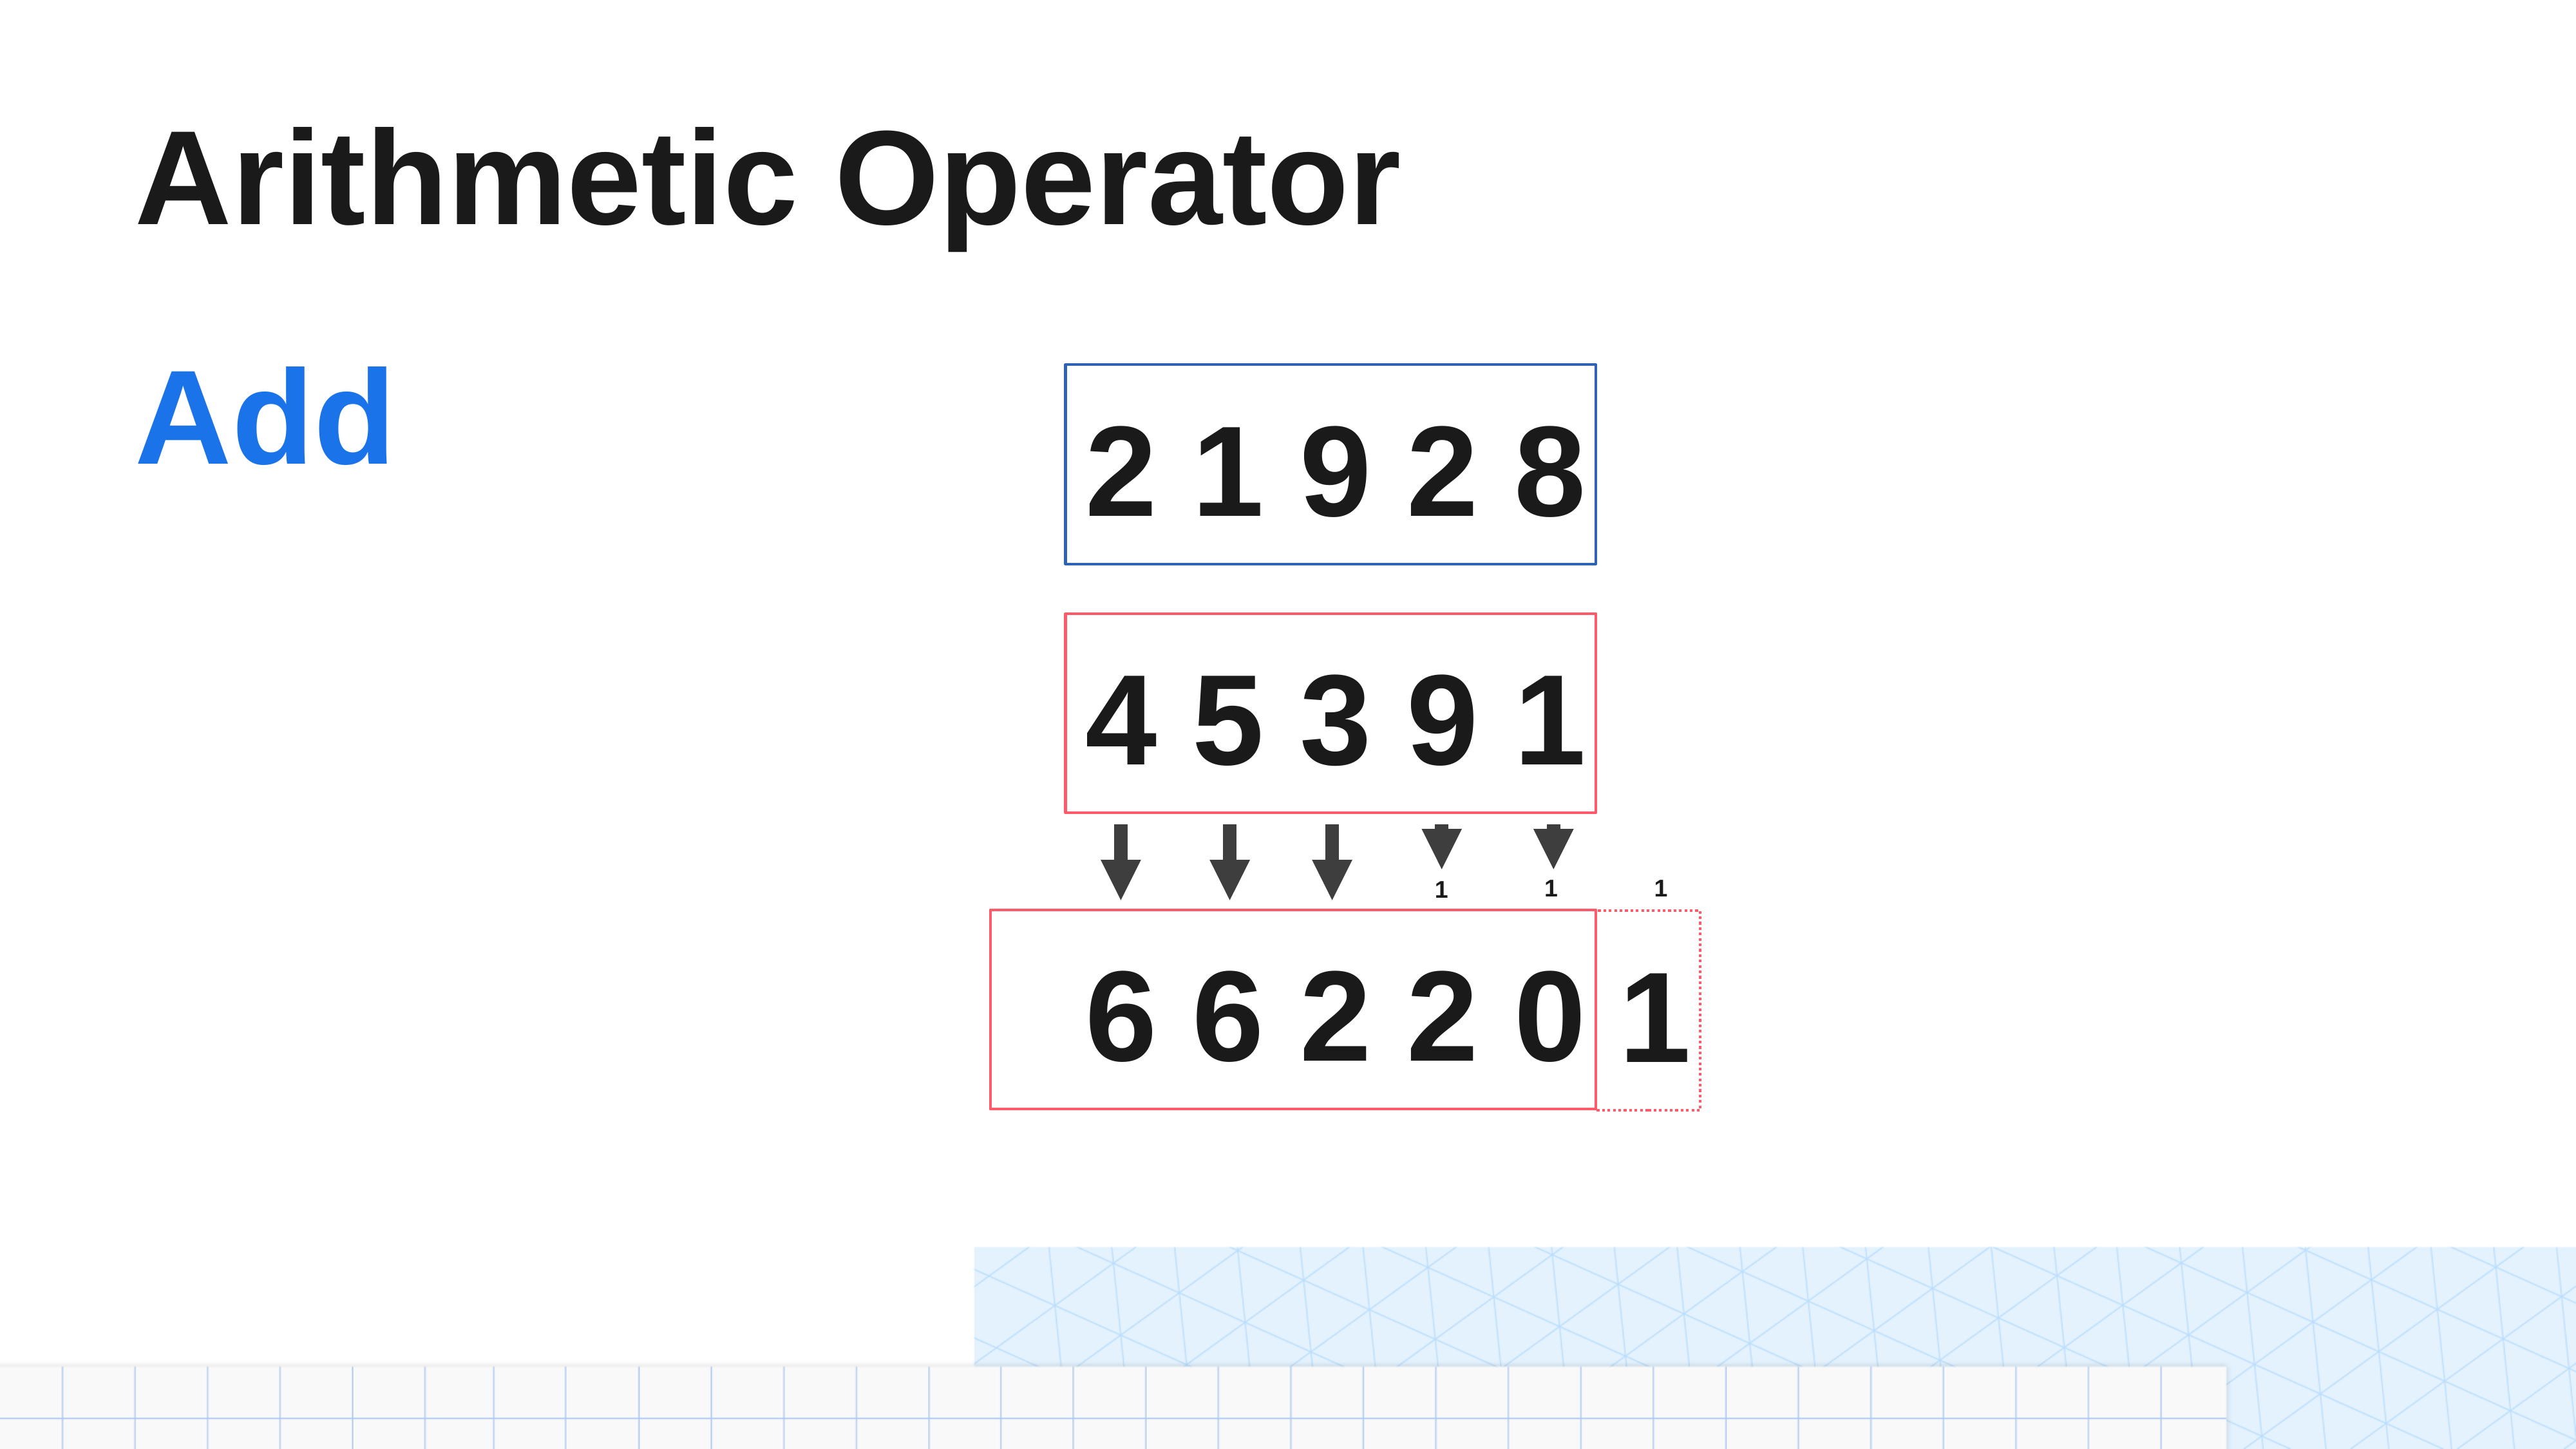

# Arithmetic Operator
Add
2 1 9 2 8
4 5 3 9 1
1
1
1
6 6 2 2 0
1